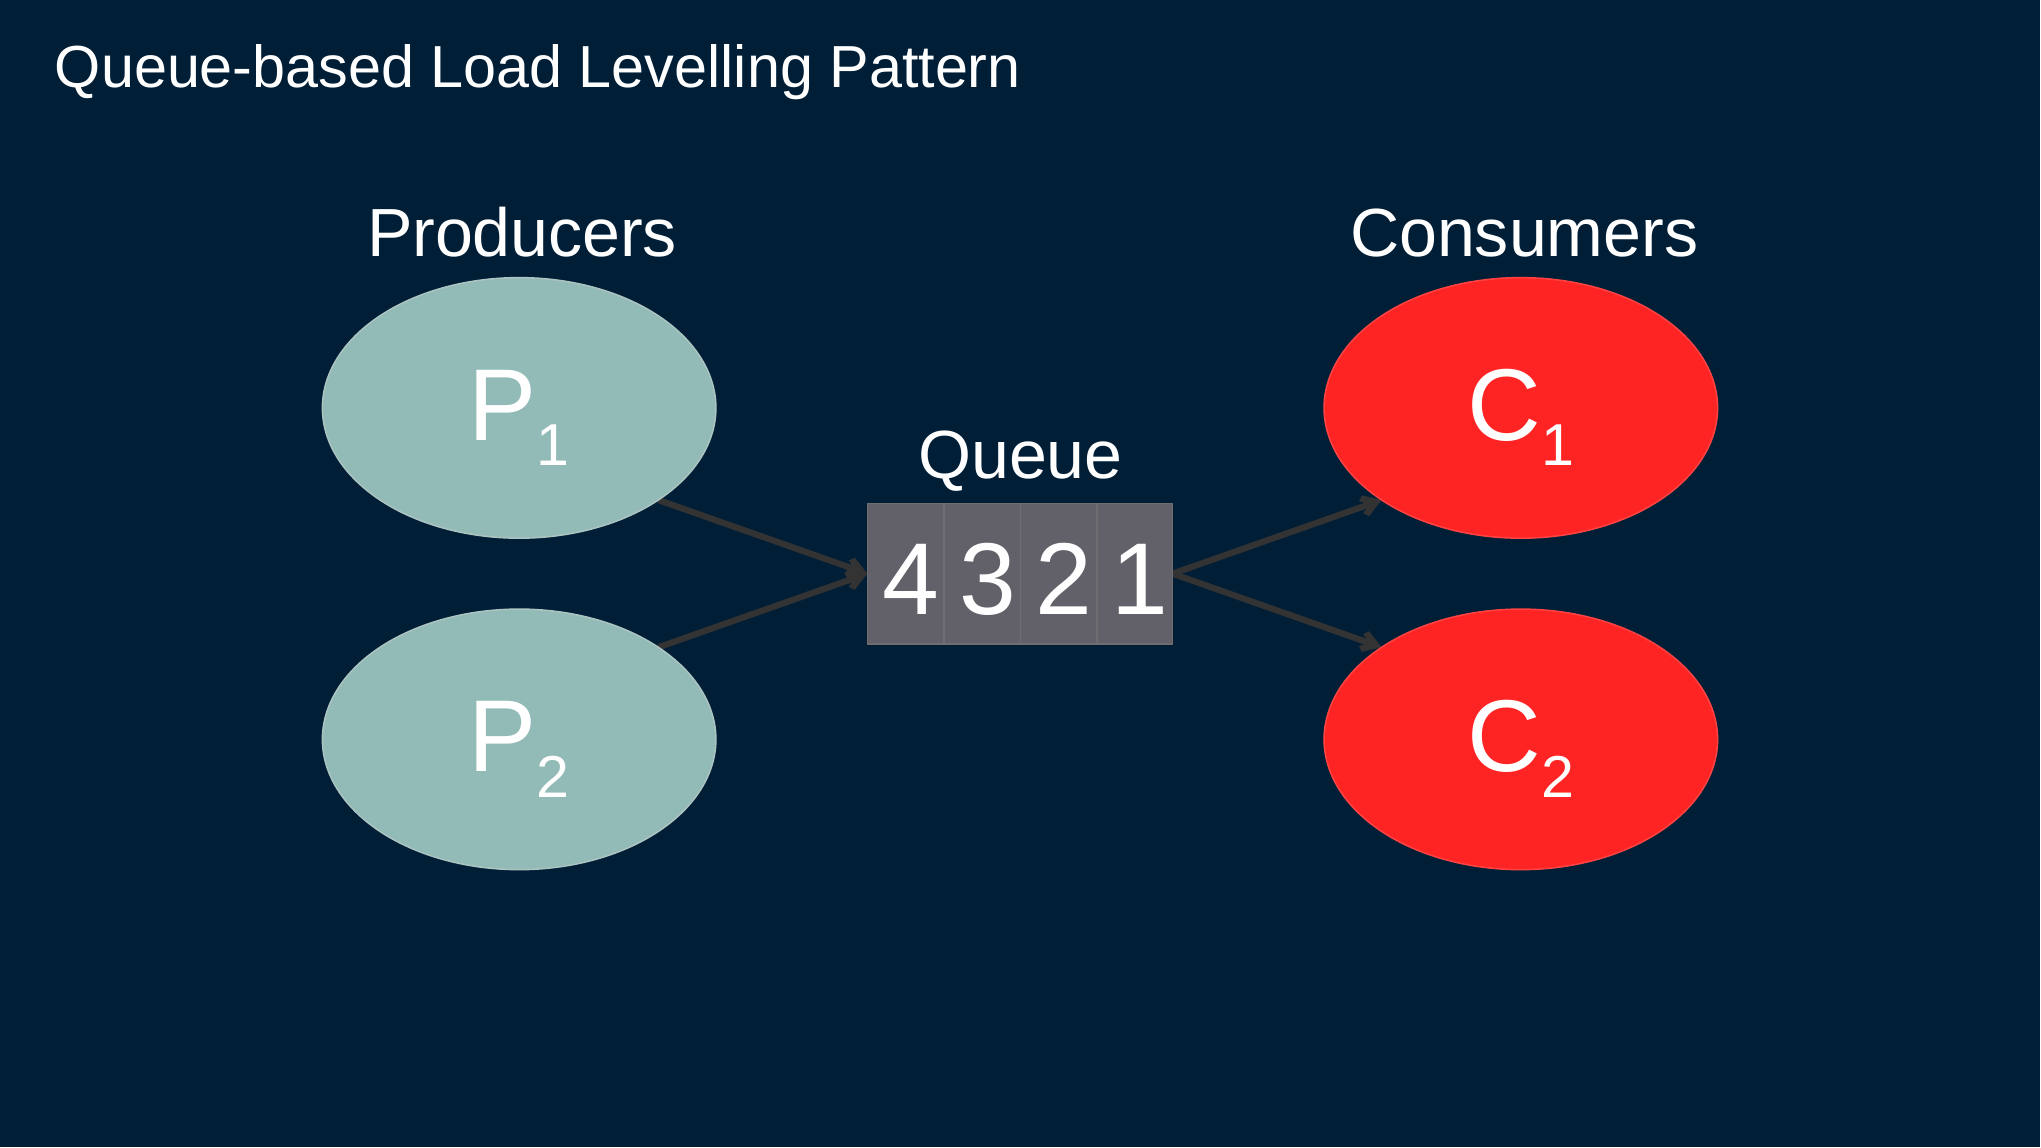

Queue-based Load Levelling Pattern
Producers
Consumers
C1
P1
P2
Queue
4
3
2
1
C2